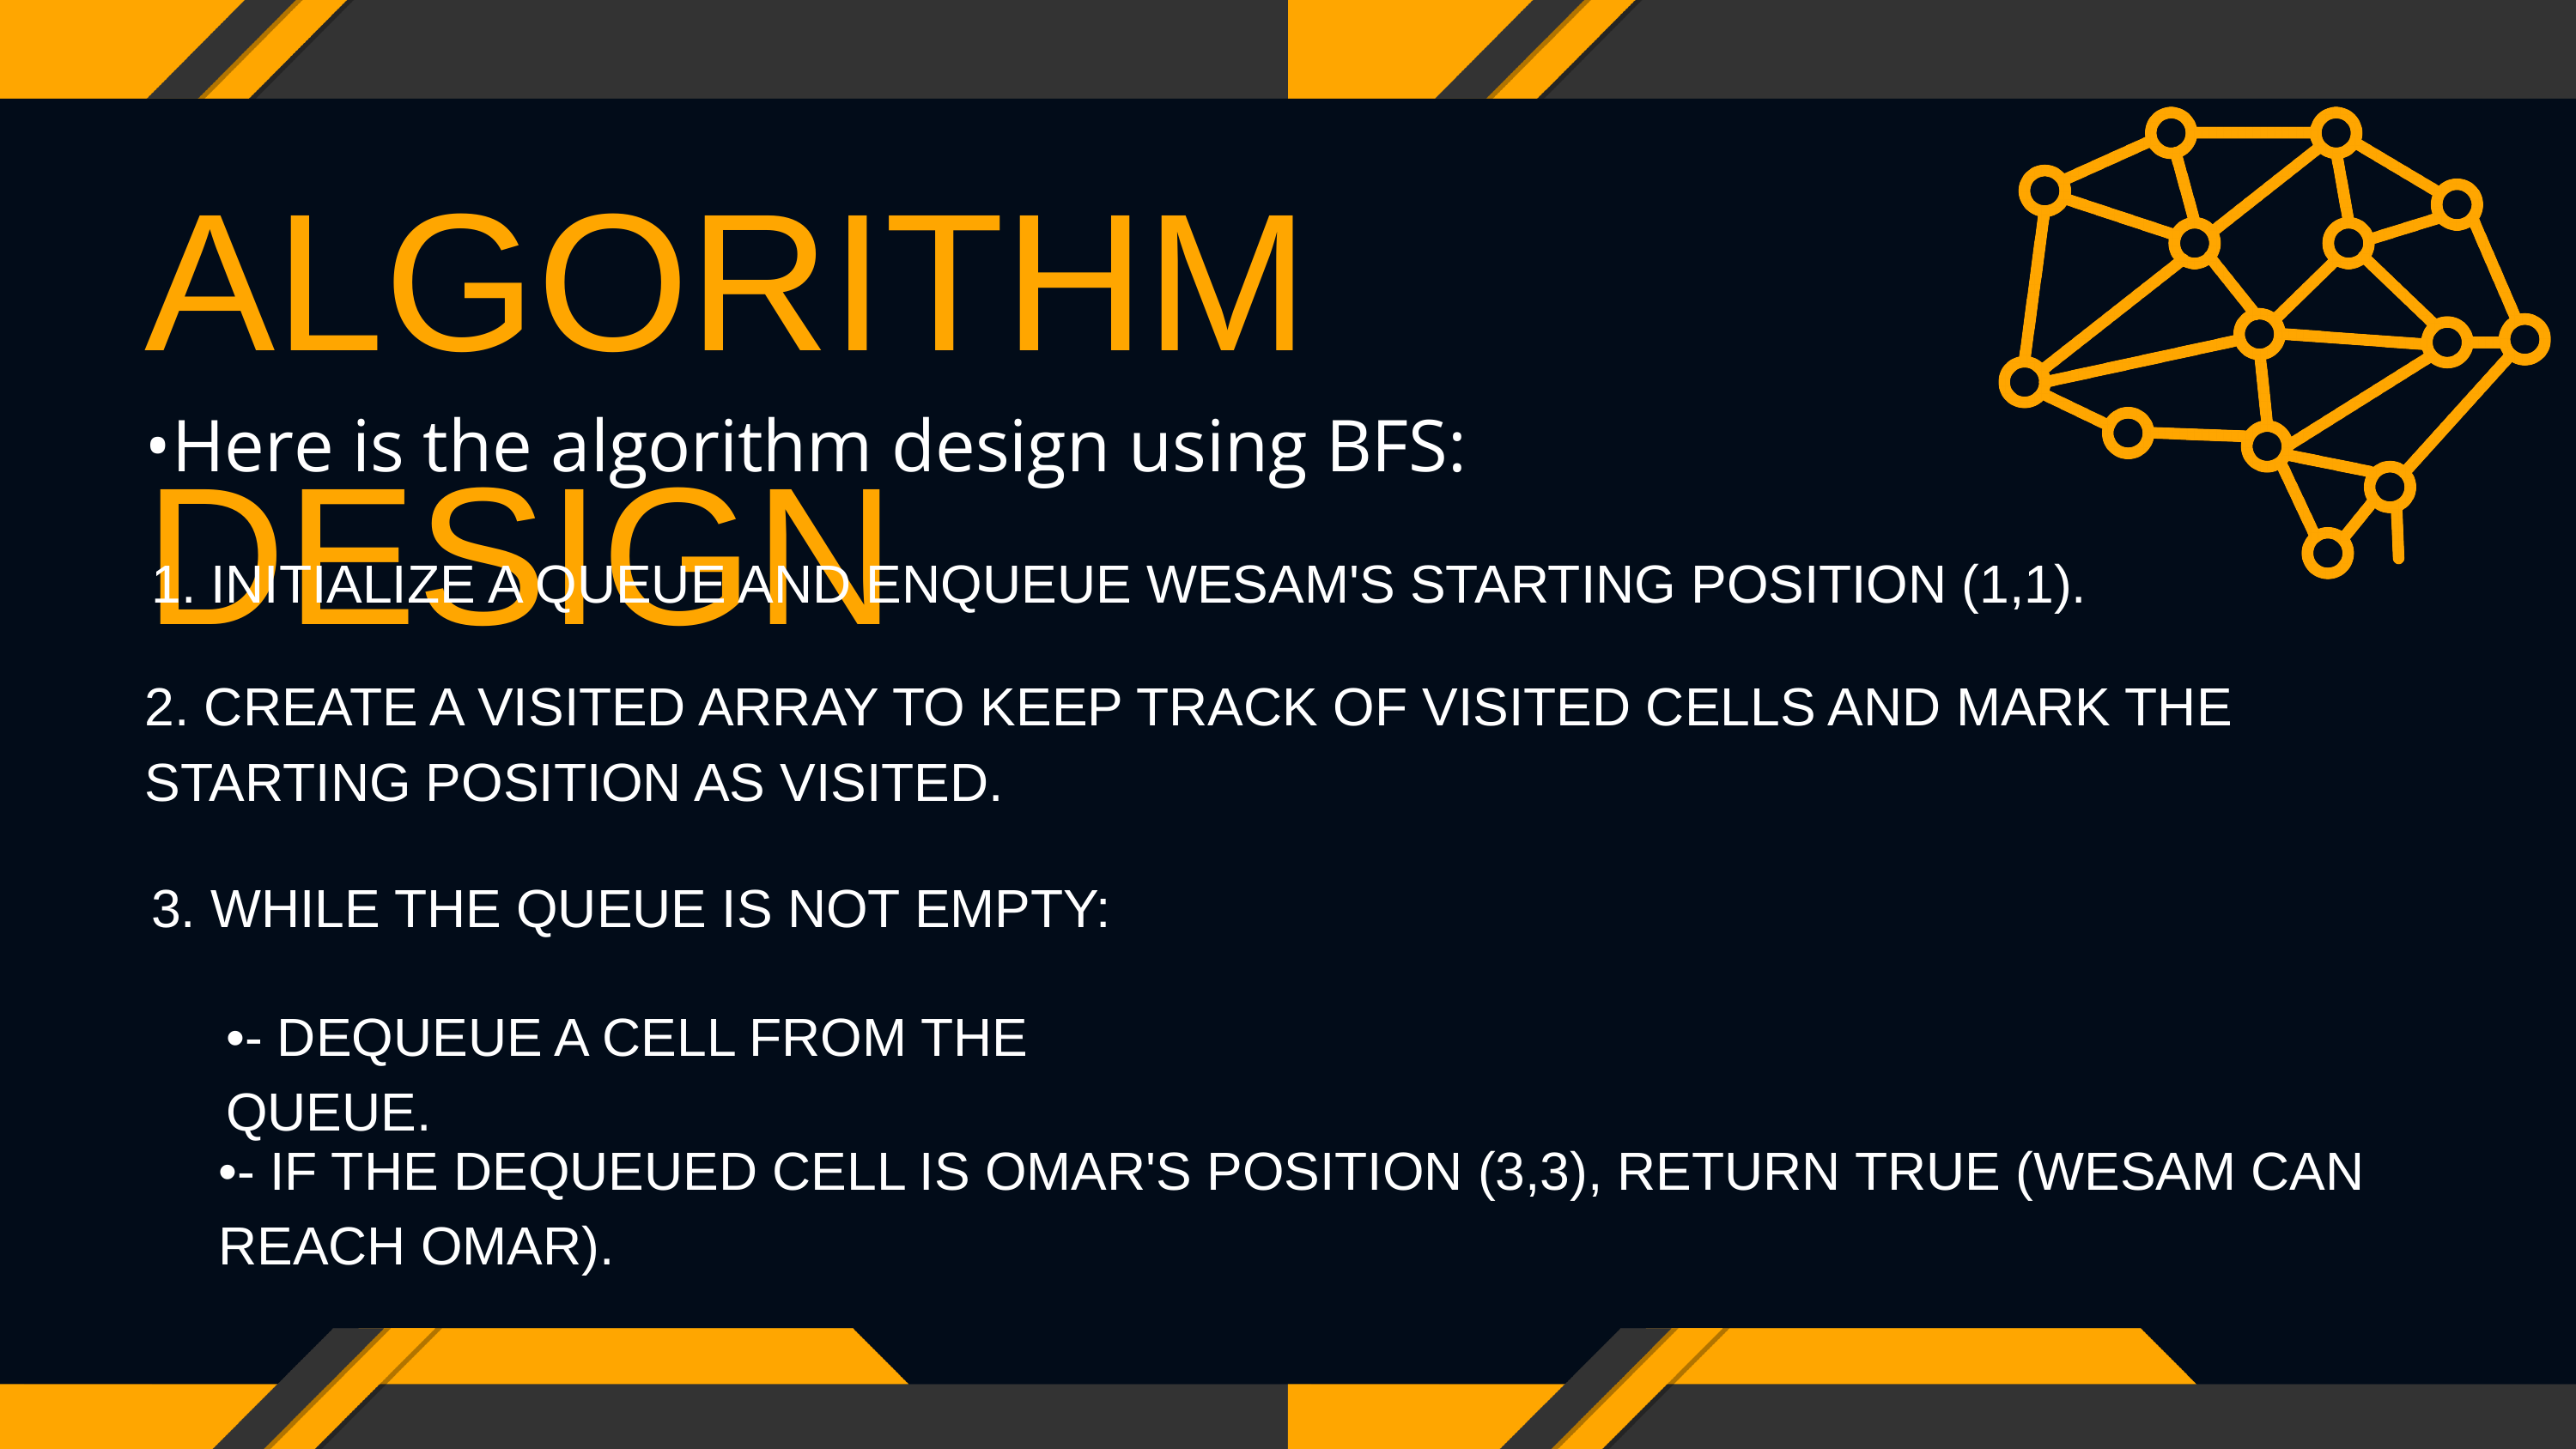

ALGORITHM DESIGN
•Here is the algorithm design using BFS:

1. INITIALIZE A QUEUE AND ENQUEUE WESAM'S STARTING POSITION (1,1).
2. CREATE A VISITED ARRAY TO KEEP TRACK OF VISITED CELLS AND MARK THE STARTING POSITION AS VISITED.

3. WHILE THE QUEUE IS NOT EMPTY:

•- DEQUEUE A CELL FROM THE QUEUE.

•- IF THE DEQUEUED CELL IS OMAR'S POSITION (3,3), RETURN TRUE (WESAM CAN REACH OMAR).